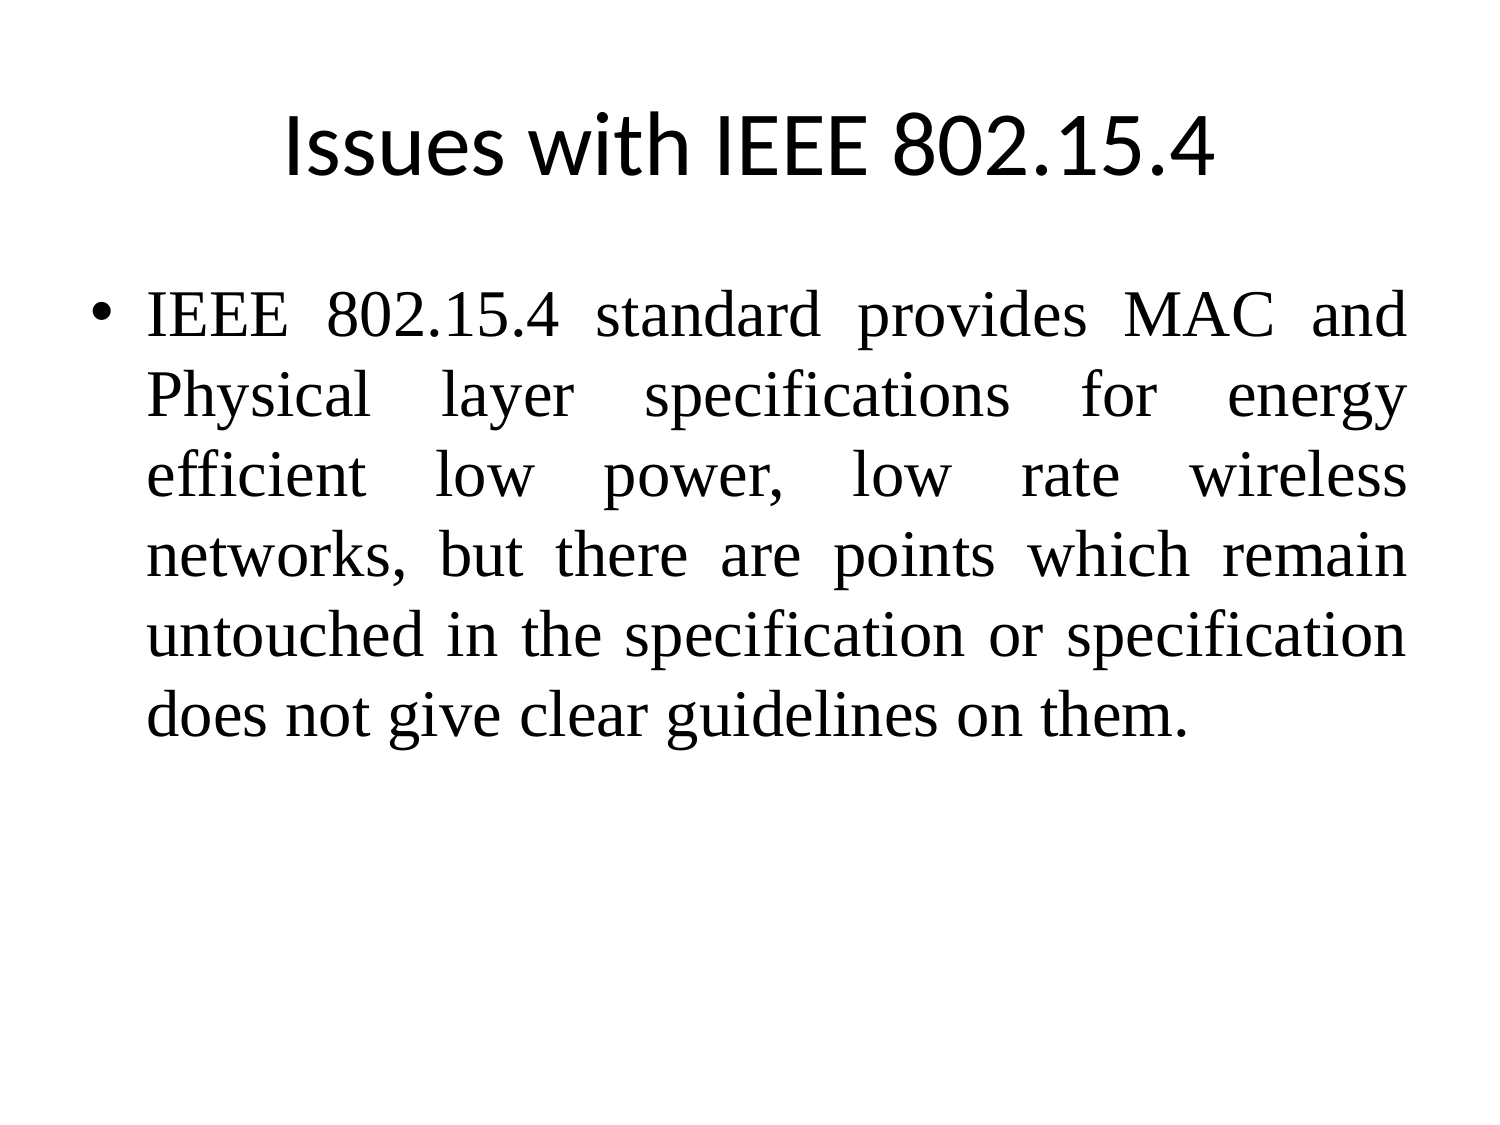

# Issues with IEEE 802.15.4
IEEE 802.15.4 standard provides MAC and Physical layer specifications for energy efficient low power, low rate wireless networks, but there are points which remain untouched in the specification or specification does not give clear guidelines on them.